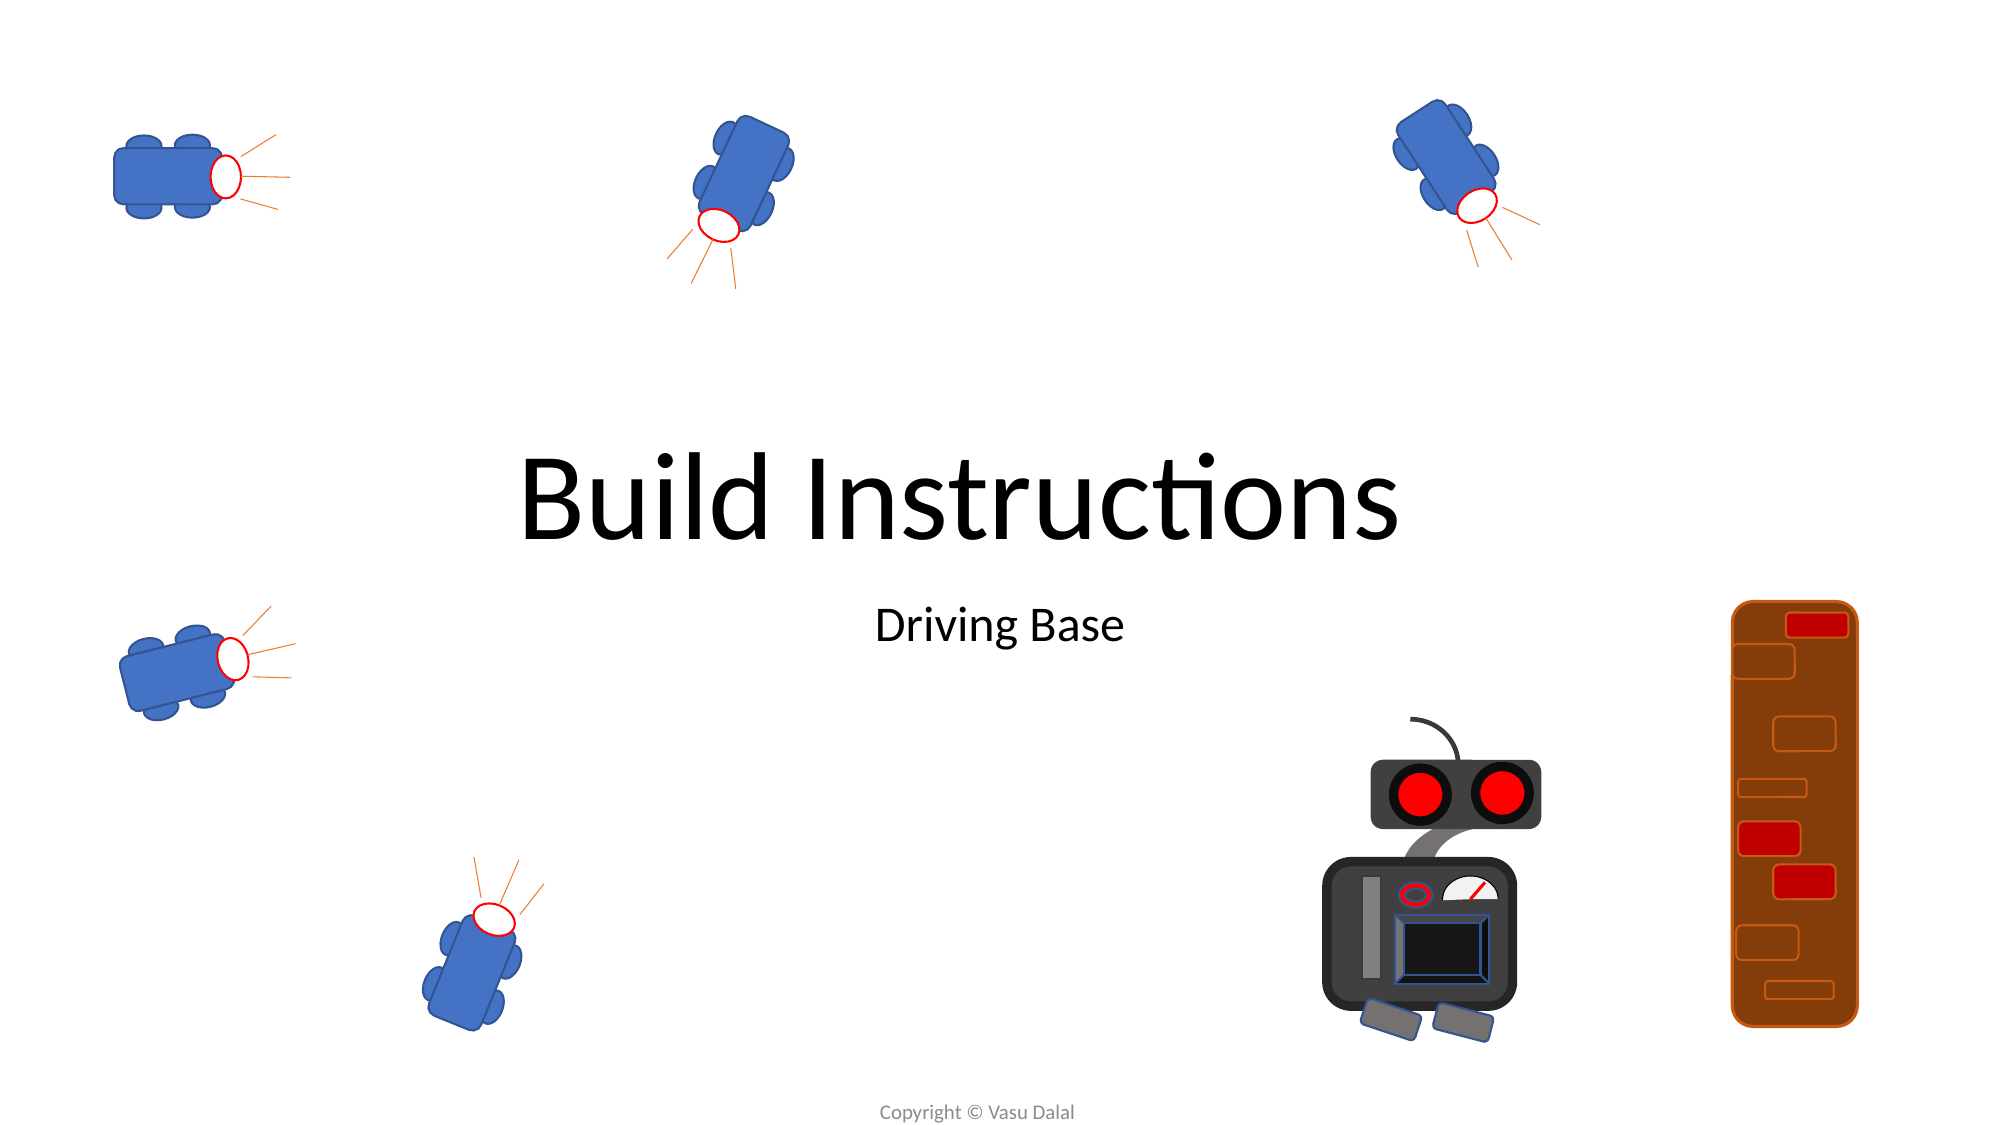

# Build Instructions
Driving Base

Copyright © Vasu Dalal